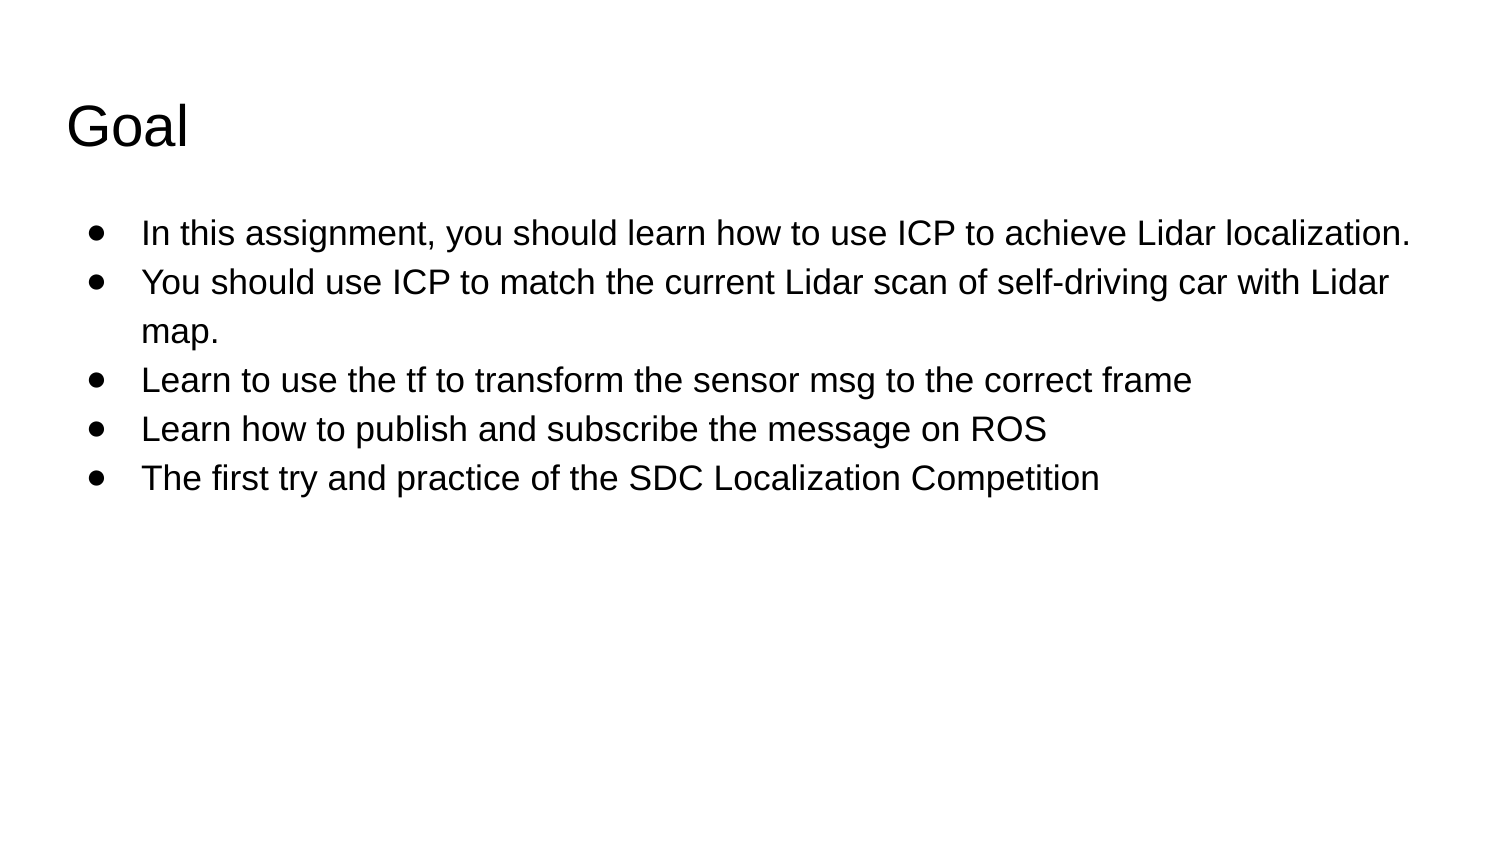

# Goal
In this assignment, you should learn how to use ICP to achieve Lidar localization.
You should use ICP to match the current Lidar scan of self-driving car with Lidar map.
Learn to use the tf to transform the sensor msg to the correct frame
Learn how to publish and subscribe the message on ROS
The first try and practice of the SDC Localization Competition